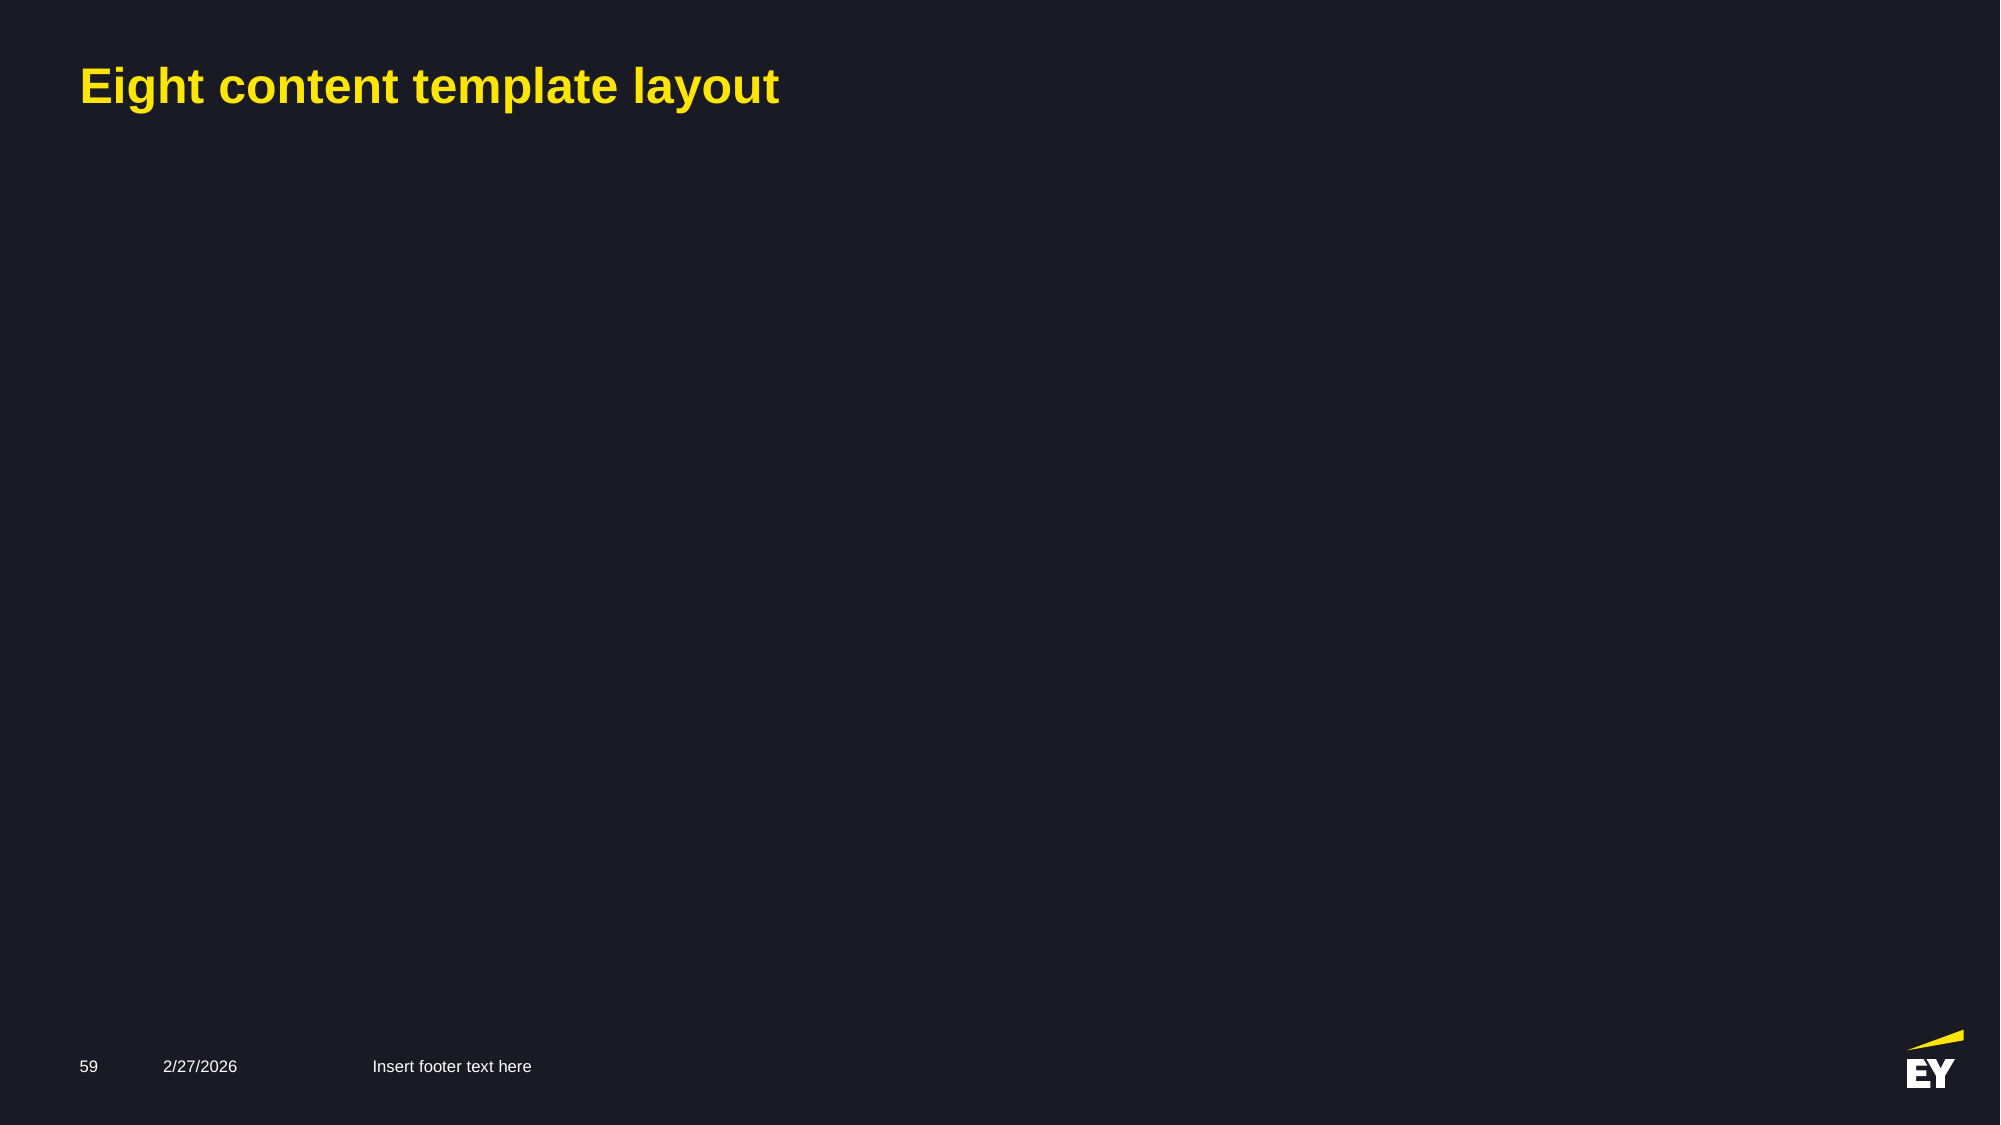

# Eight content template layout

59
2/27/2026
Insert footer text here